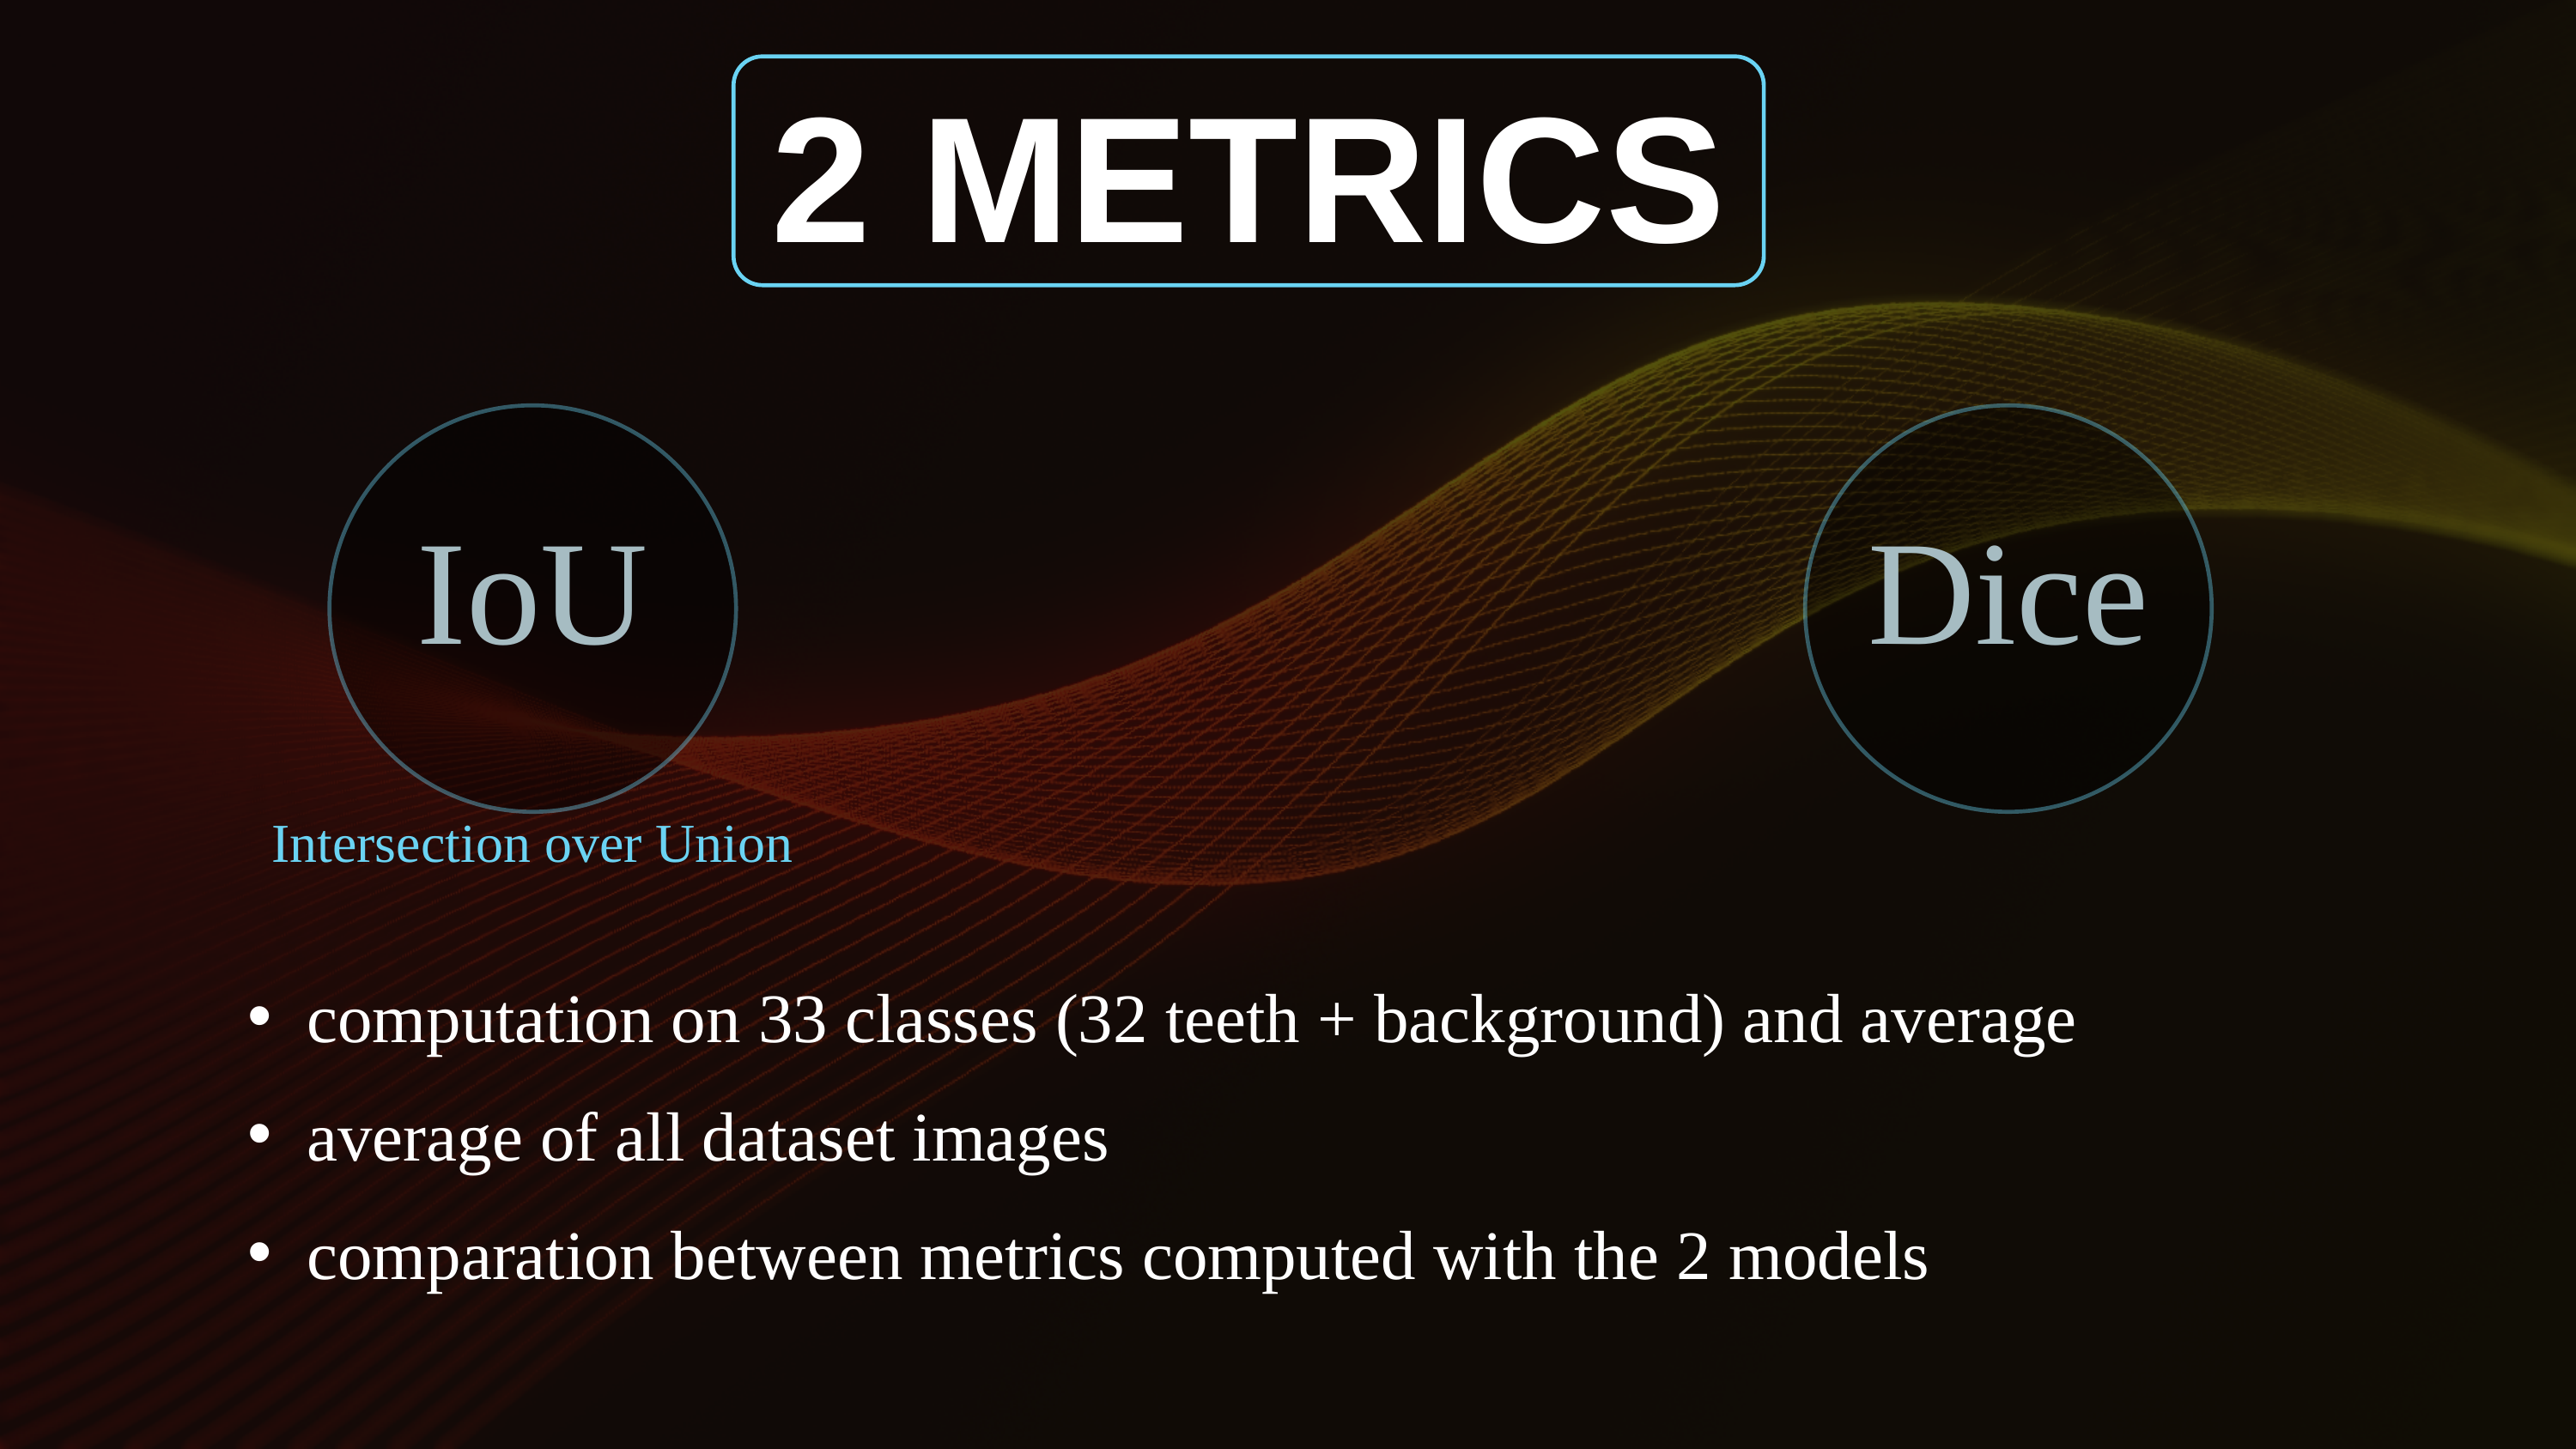

2 METRICS

IoU
Dice
Intersection over Union
computation on 33 classes (32 teeth + background) and average
average of all dataset images
comparation between metrics computed with the 2 models